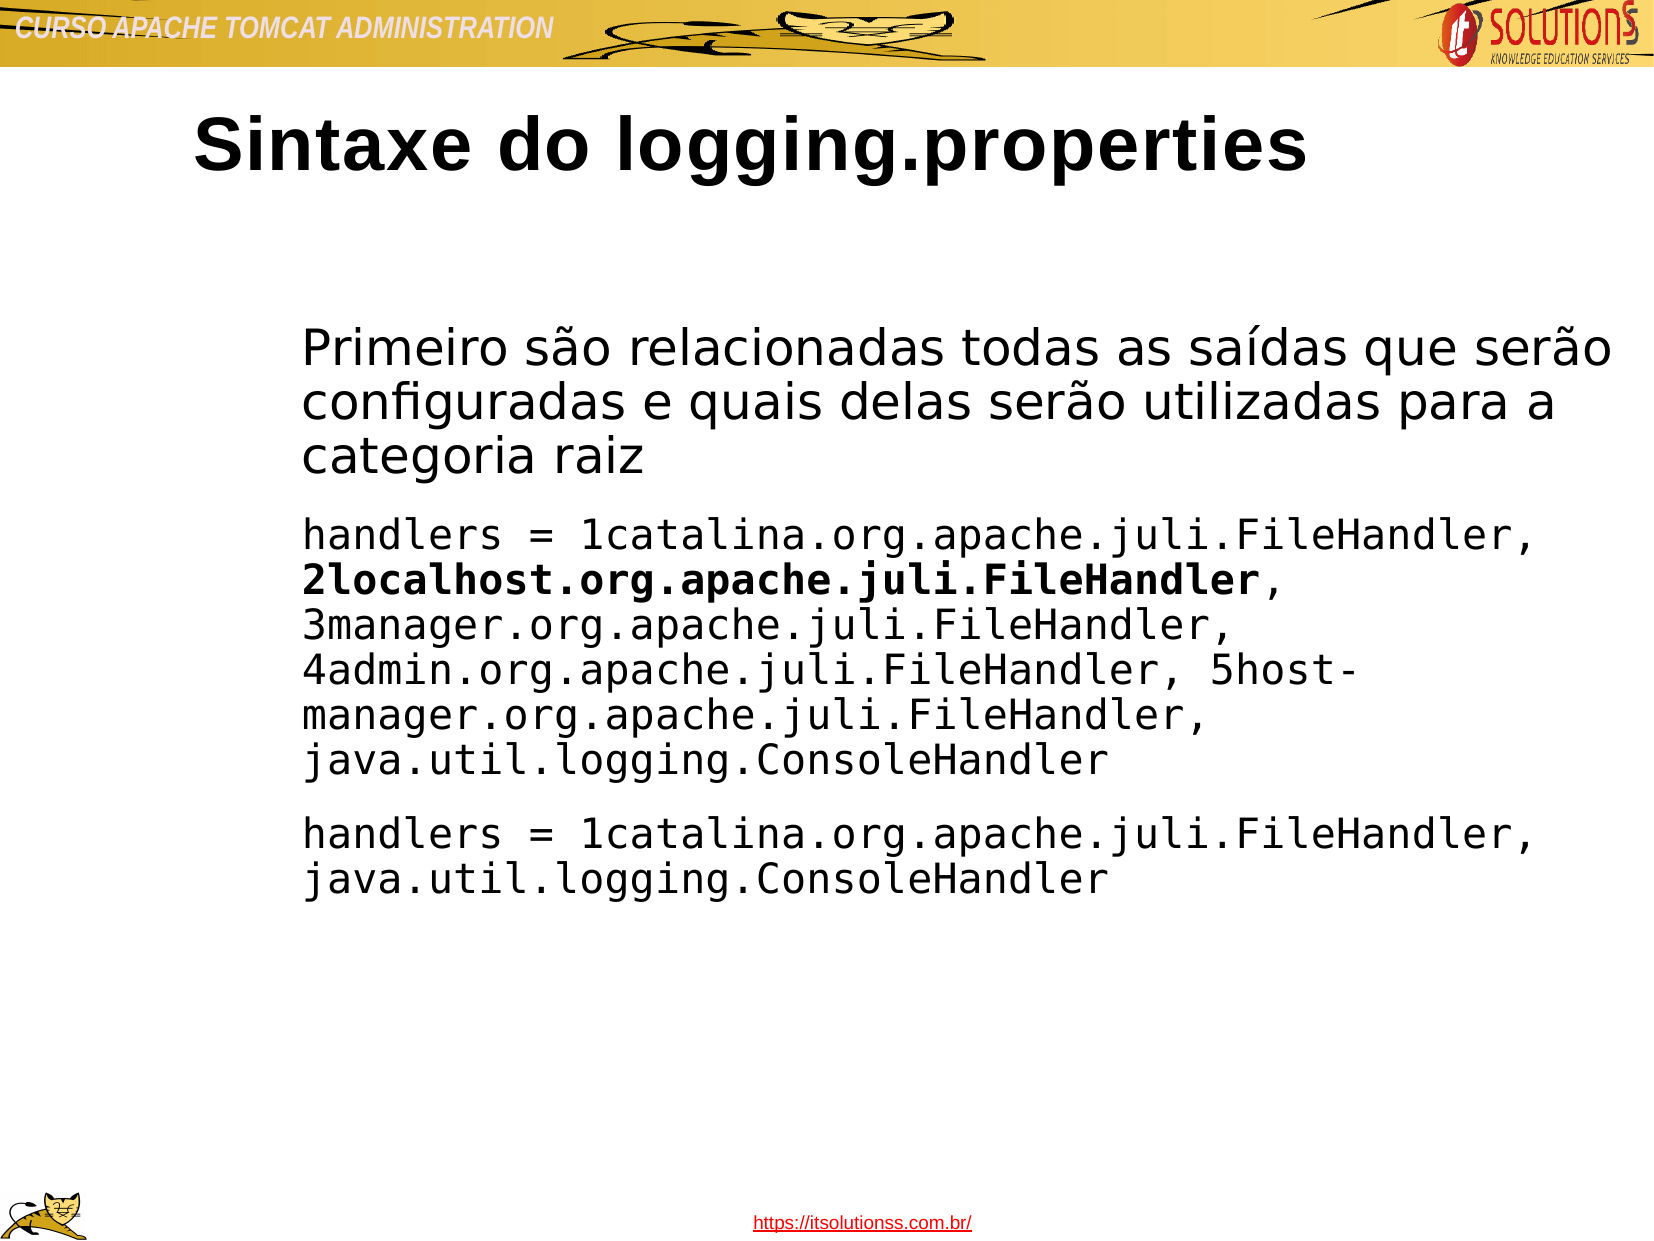

Sintaxe do logging.properties
Primeiro são relacionadas todas as saídas que serão configuradas e quais delas serão utilizadas para a categoria raiz
handlers = 1catalina.org.apache.juli.FileHandler, 2localhost.org.apache.juli.FileHandler, 3manager.org.apache.juli.FileHandler, 4admin.org.apache.juli.FileHandler, 5host-manager.org.apache.juli.FileHandler, java.util.logging.ConsoleHandler
handlers = 1catalina.org.apache.juli.FileHandler, java.util.logging.ConsoleHandler